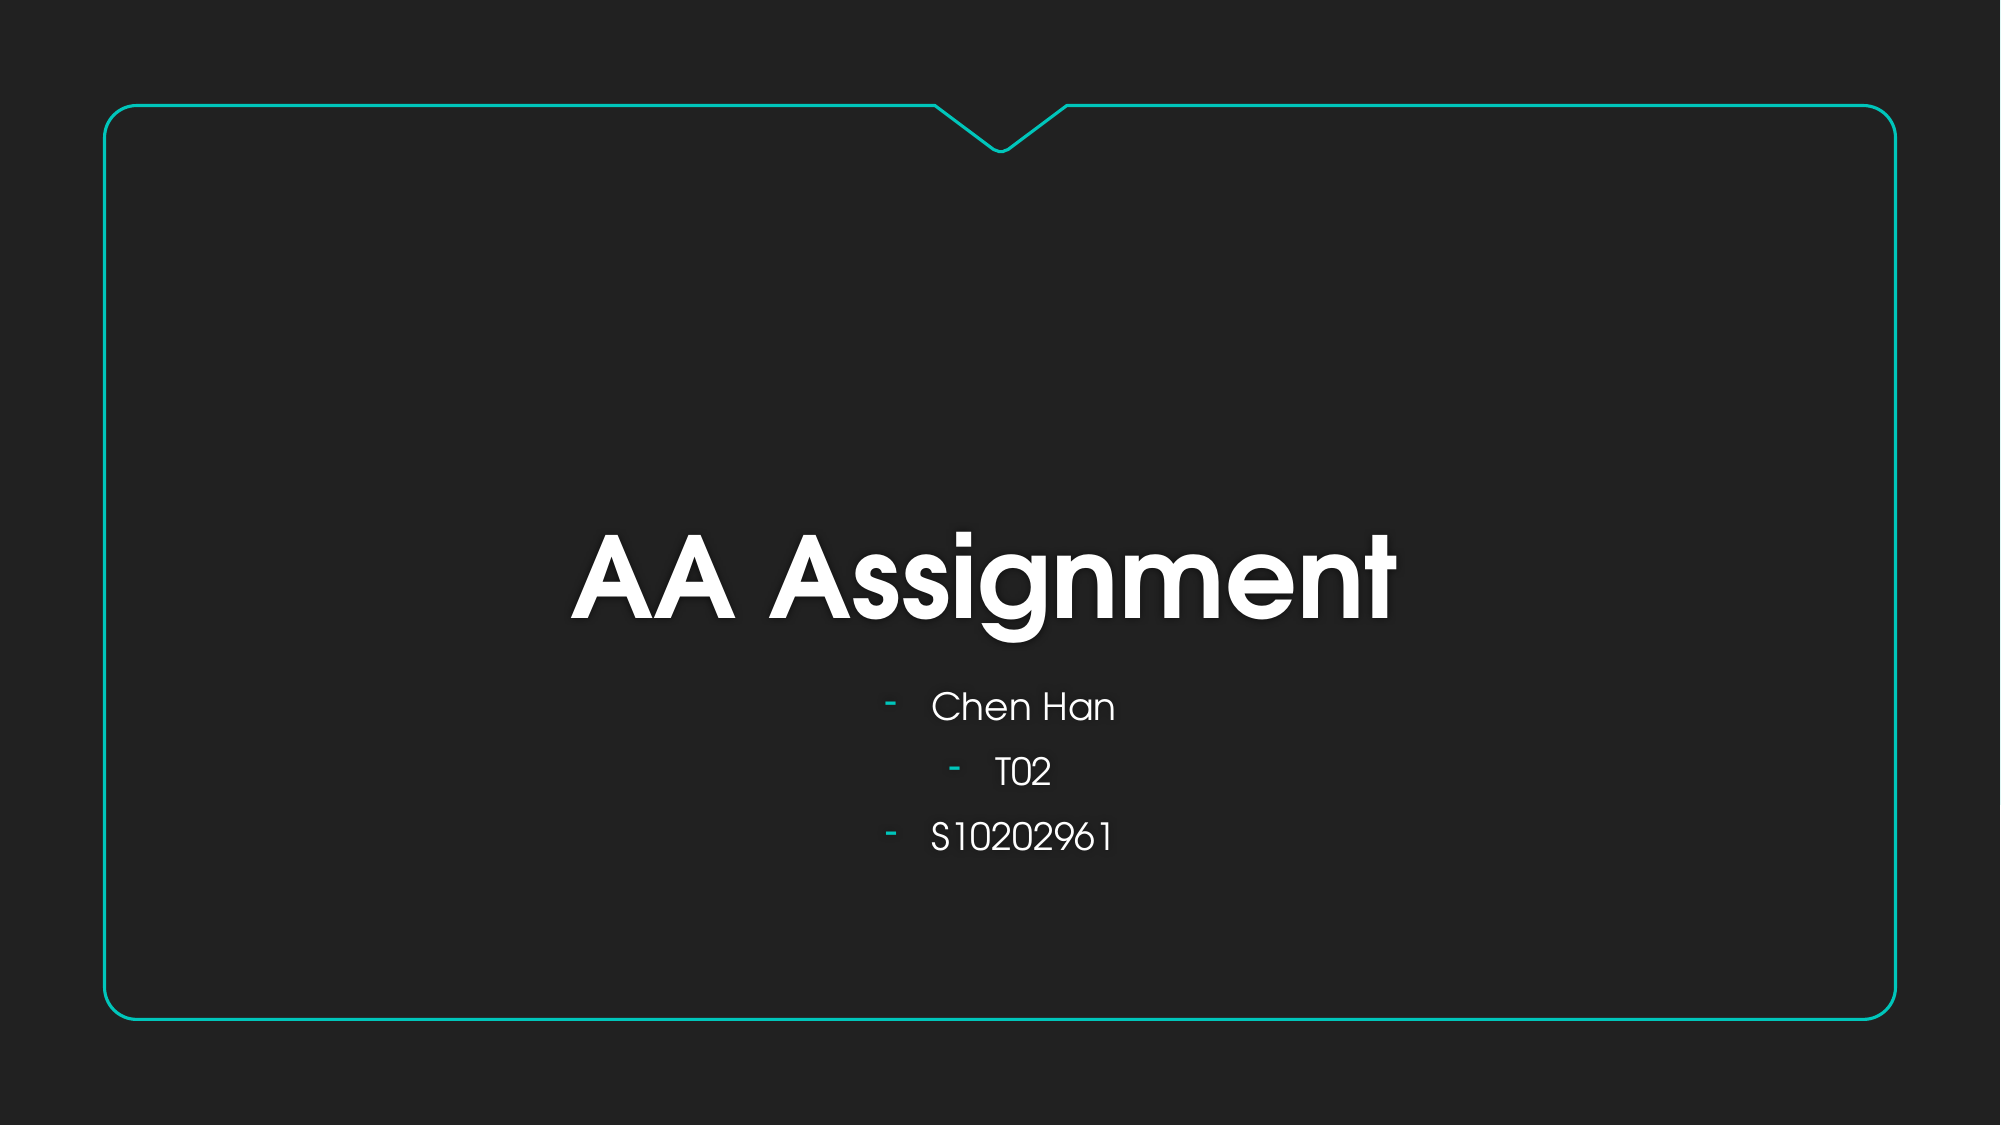

# AA Assignment
Chen Han
T02
S10202961